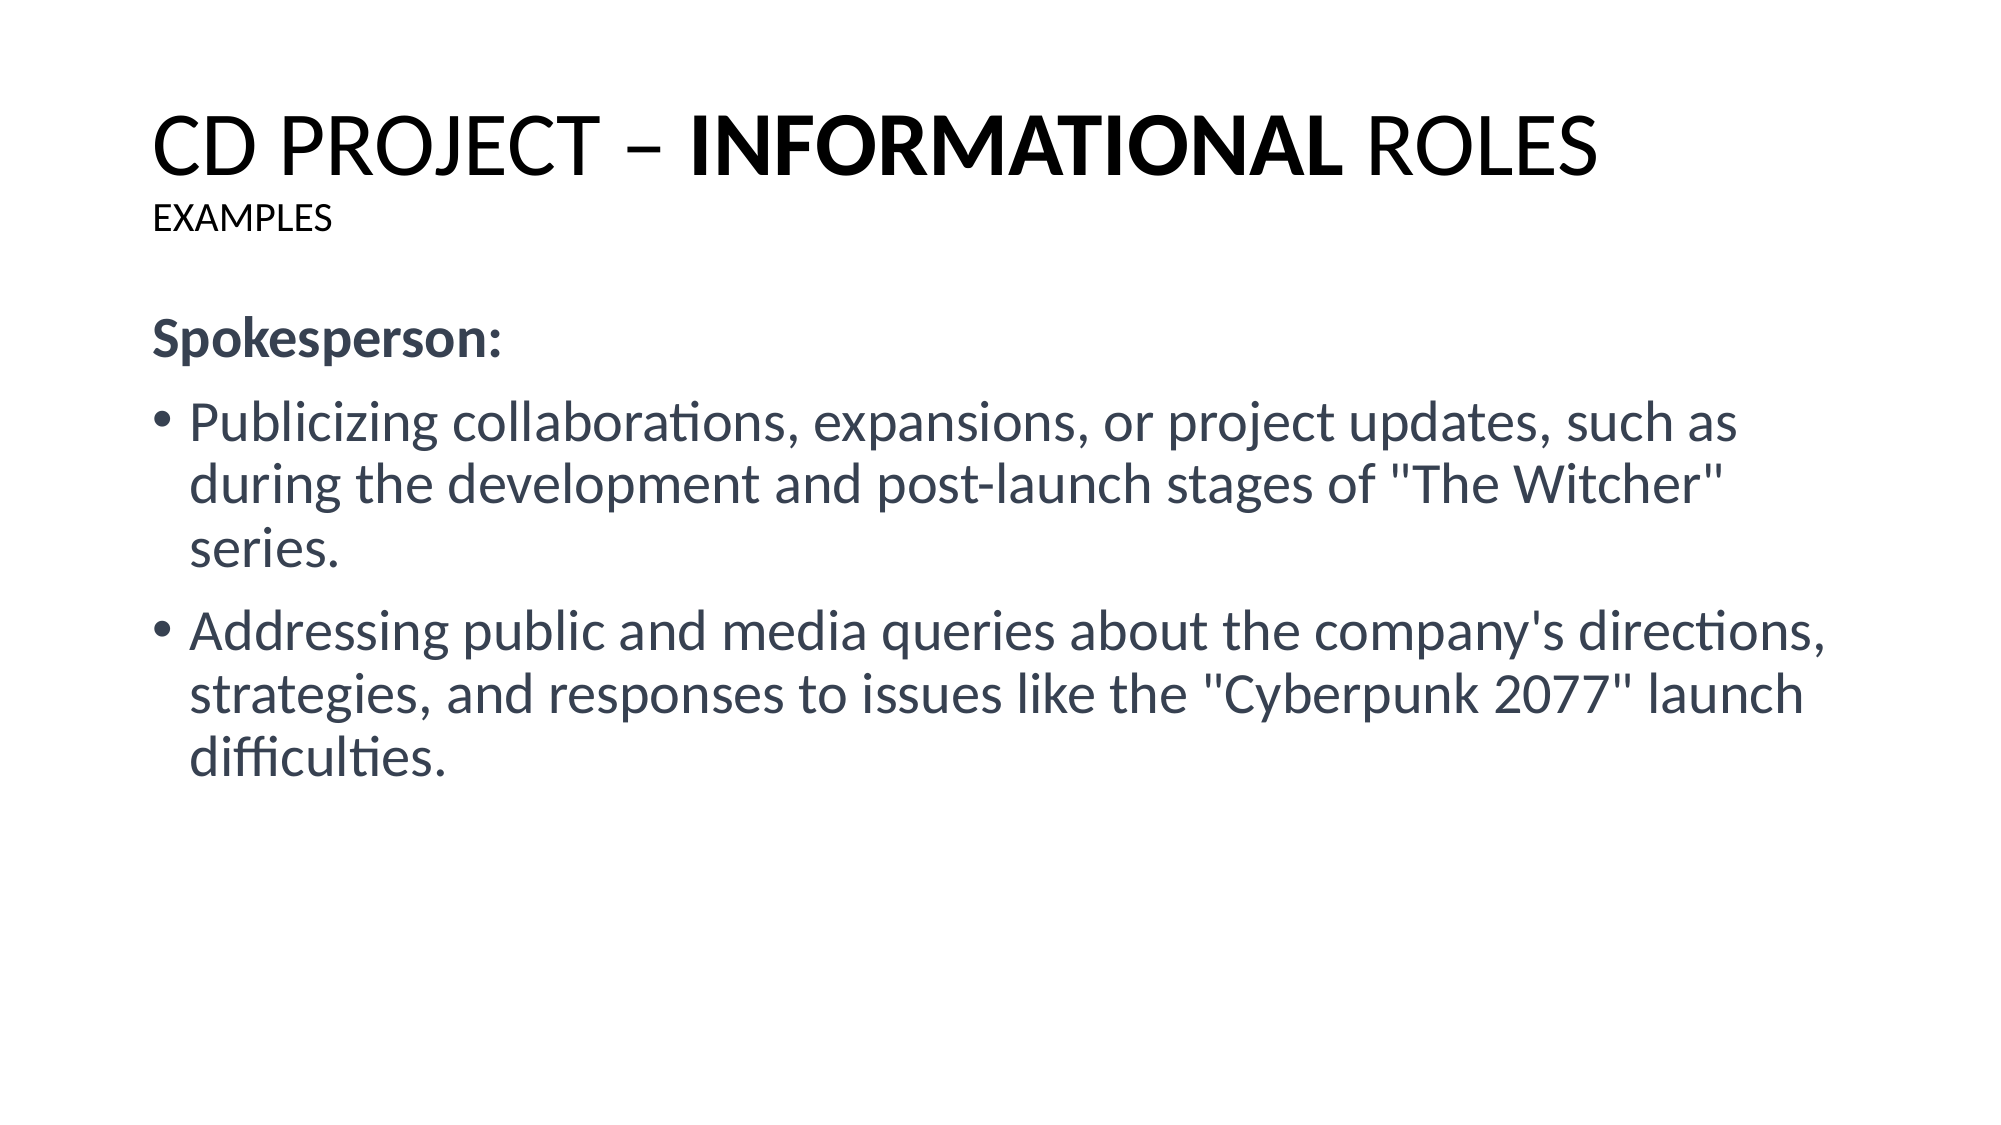

# CD PROJECT – INFORMATIONAL ROLES EXAMPLES
Spokesperson:
Publicizing collaborations, expansions, or project updates, such as during the development and post-launch stages of "The Witcher" series.
Addressing public and media queries about the company's directions, strategies, and responses to issues like the "Cyberpunk 2077" launch difficulties.